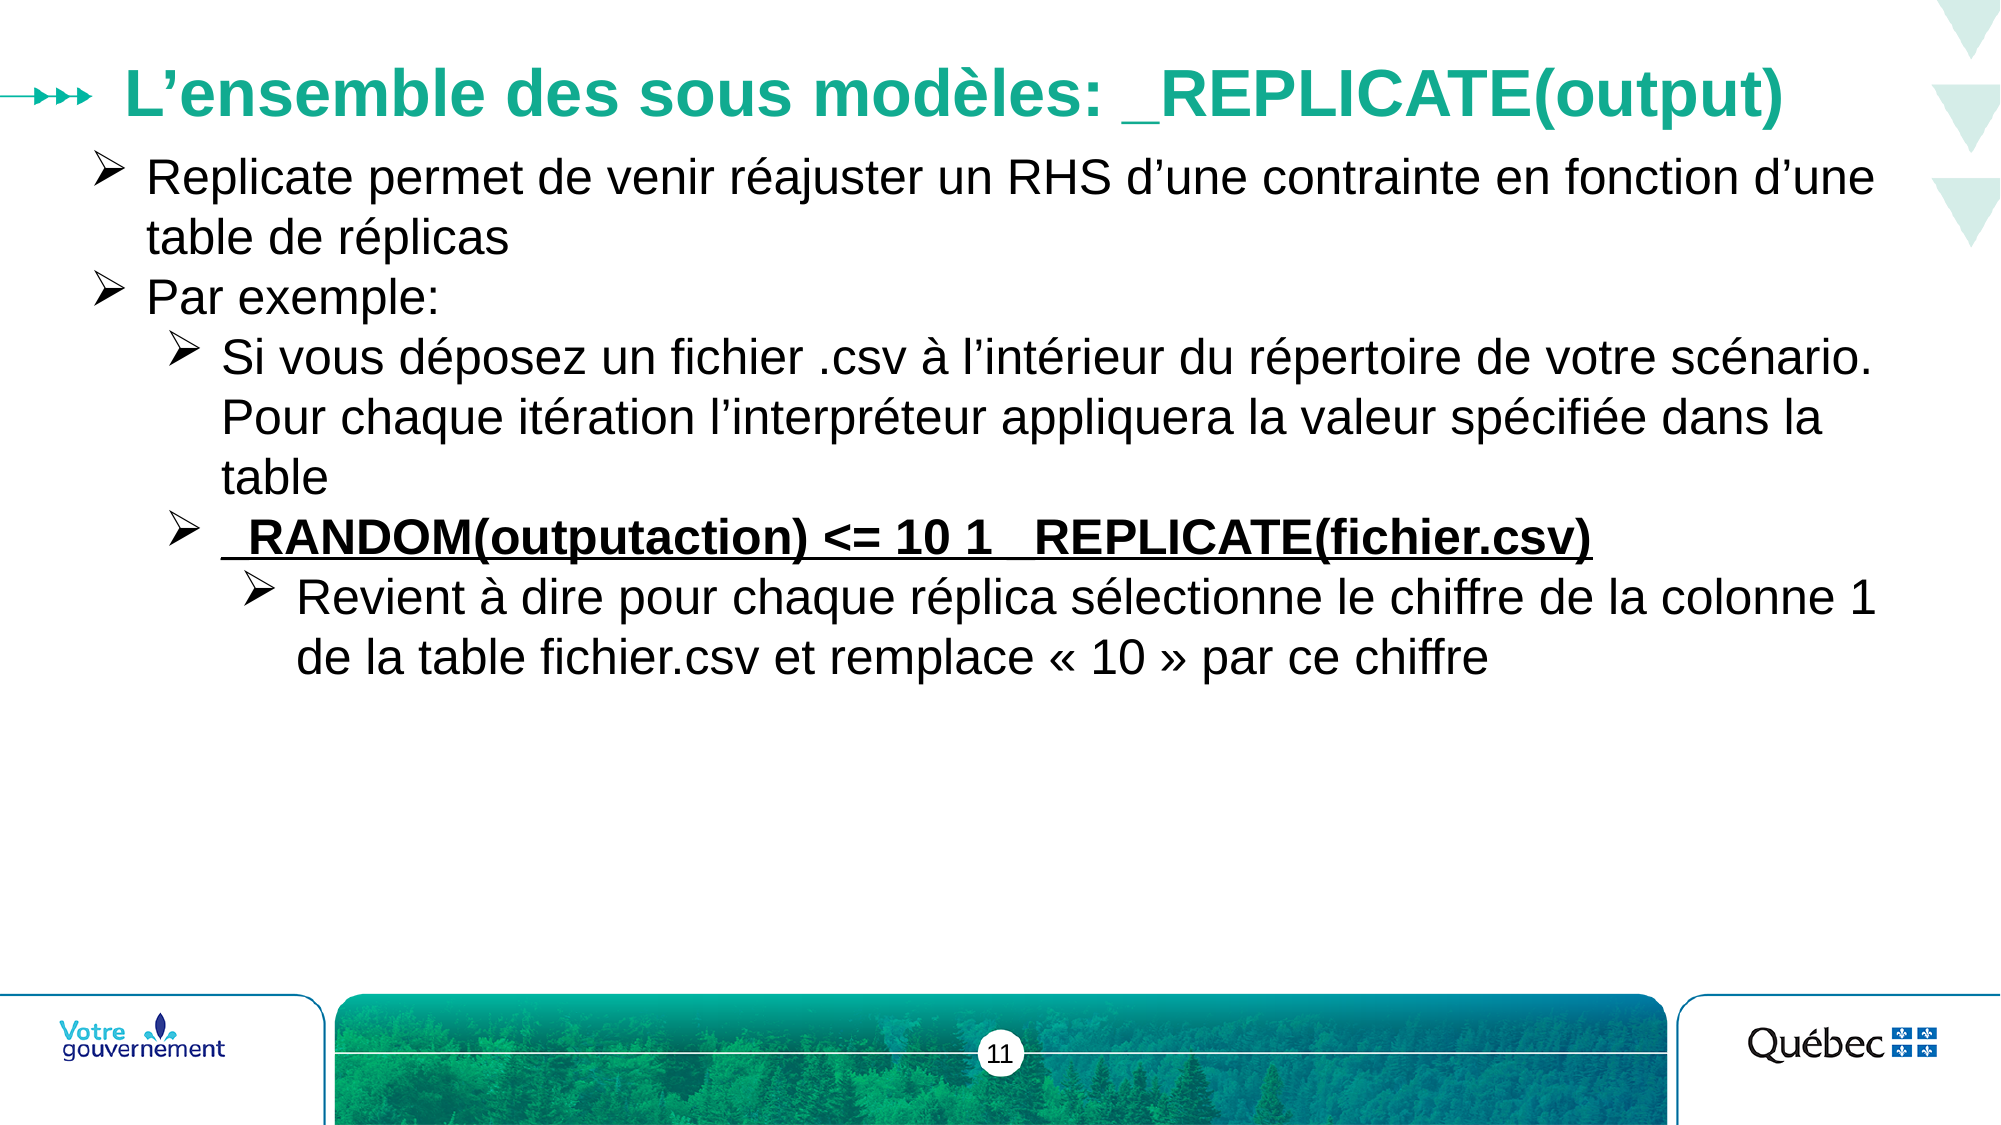

# L’ensemble des sous modèles: _REPLICATE(output)
Replicate permet de venir réajuster un RHS d’une contrainte en fonction d’une table de réplicas
Par exemple:
Si vous déposez un fichier .csv à l’intérieur du répertoire de votre scénario. Pour chaque itération l’interpréteur appliquera la valeur spécifiée dans la table
_RANDOM(outputaction) <= 10 1 _REPLICATE(fichier.csv)
Revient à dire pour chaque réplica sélectionne le chiffre de la colonne 1 de la table fichier.csv et remplace « 10 » par ce chiffre
11